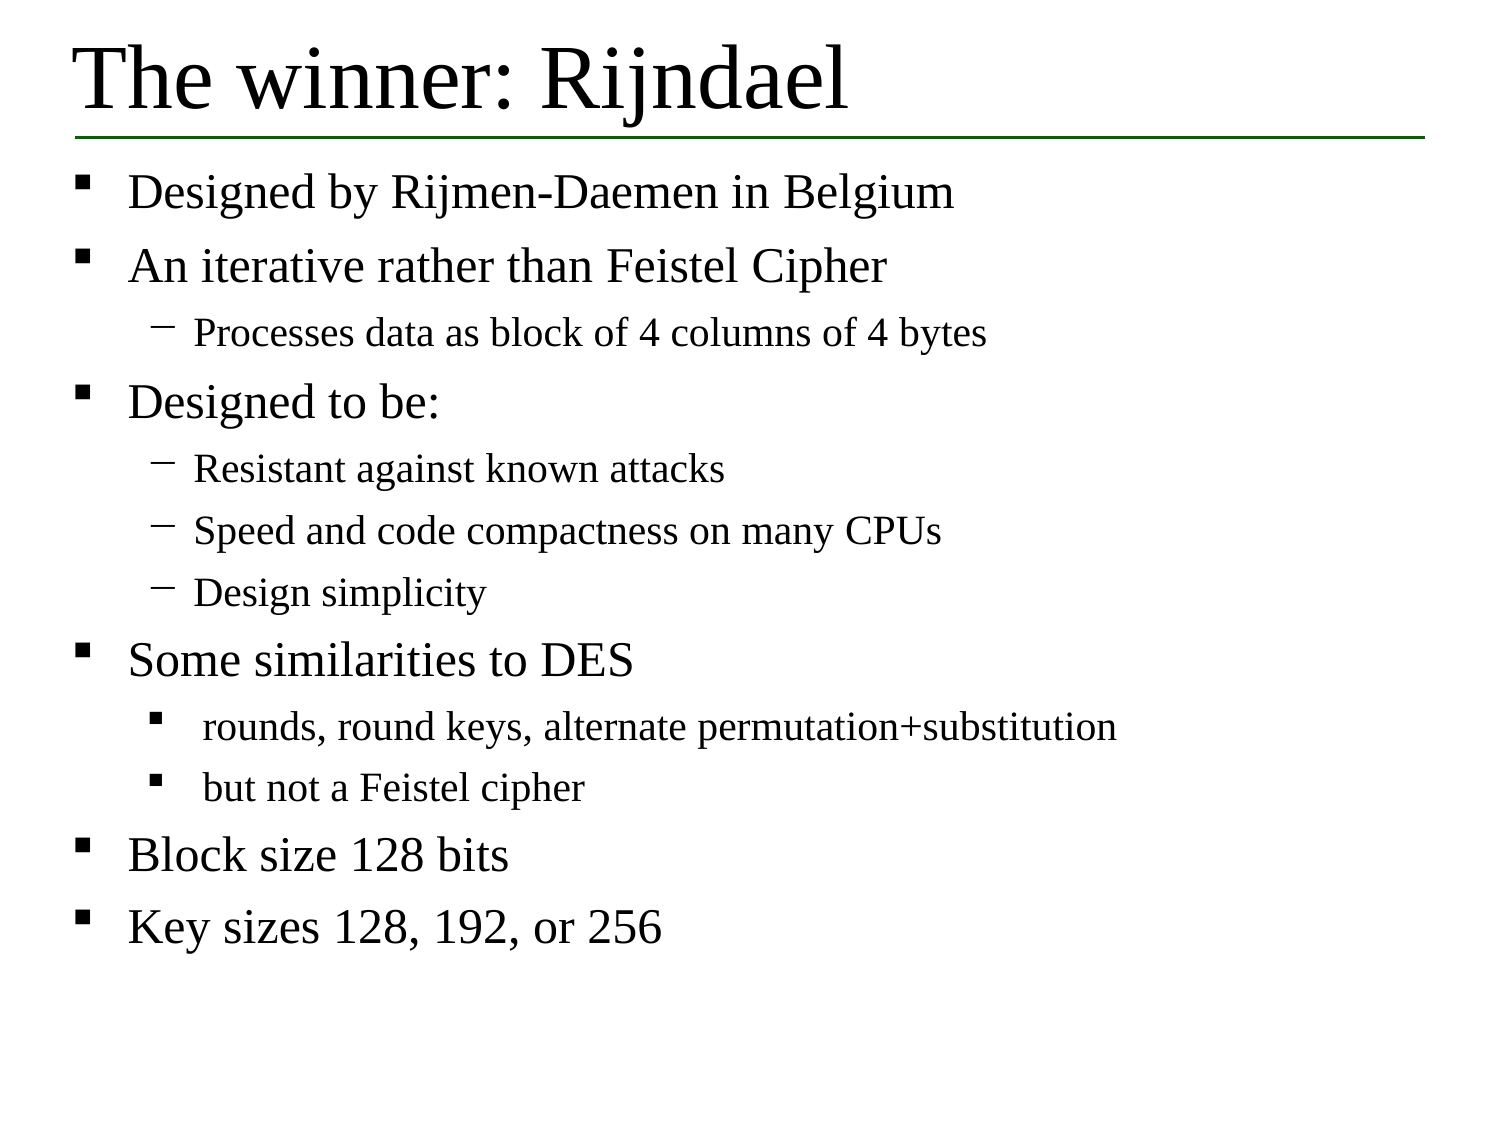

# The winner: Rijndael

Designed by Rijmen-Daemen in Belgium
An iterative rather than Feistel Cipher
Processes data as block of 4 columns of 4 bytes
Designed to be:
Resistant against known attacks
Speed and code compactness on many CPUs
Design simplicity
Some similarities to DES
rounds, round keys, alternate permutation+substitution
but not a Feistel cipher
Block size 128 bits
Key sizes 128, 192, or 256

74